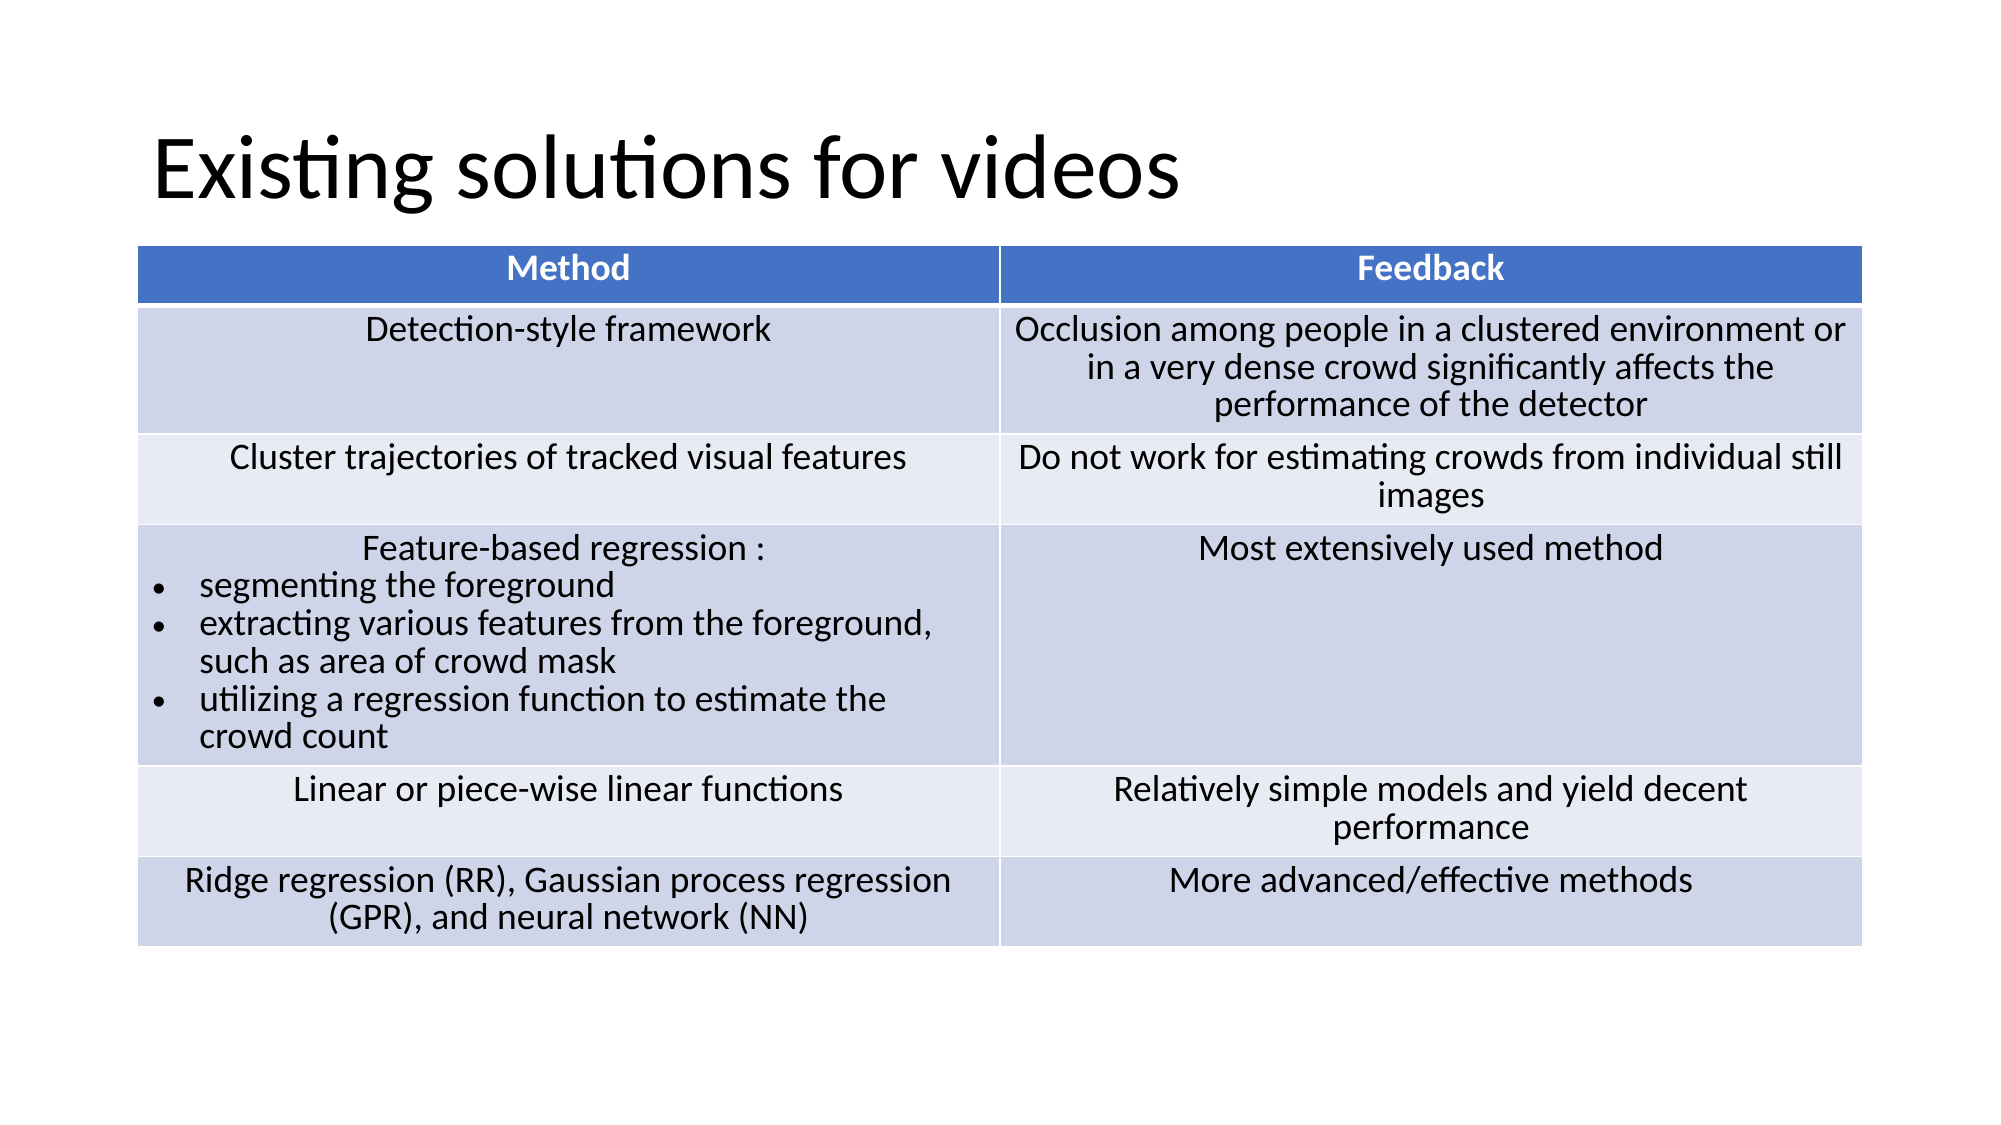

# Existing solutions for videos
| Method | Feedback |
| --- | --- |
| Detection-style framework | Occlusion among people in a clustered environment or in a very dense crowd significantly affects the performance of the detector |
| Cluster trajectories of tracked visual features | Do not work for estimating crowds from individual still images |
| Feature-based regression : segmenting the foreground extracting various features from the foreground, such as area of crowd mask utilizing a regression function to estimate the crowd count | Most extensively used method |
| Linear or piece-wise linear functions | Relatively simple models and yield decent performance |
| Ridge regression (RR), Gaussian process regression (GPR), and neural network (NN) | More advanced/effective methods |